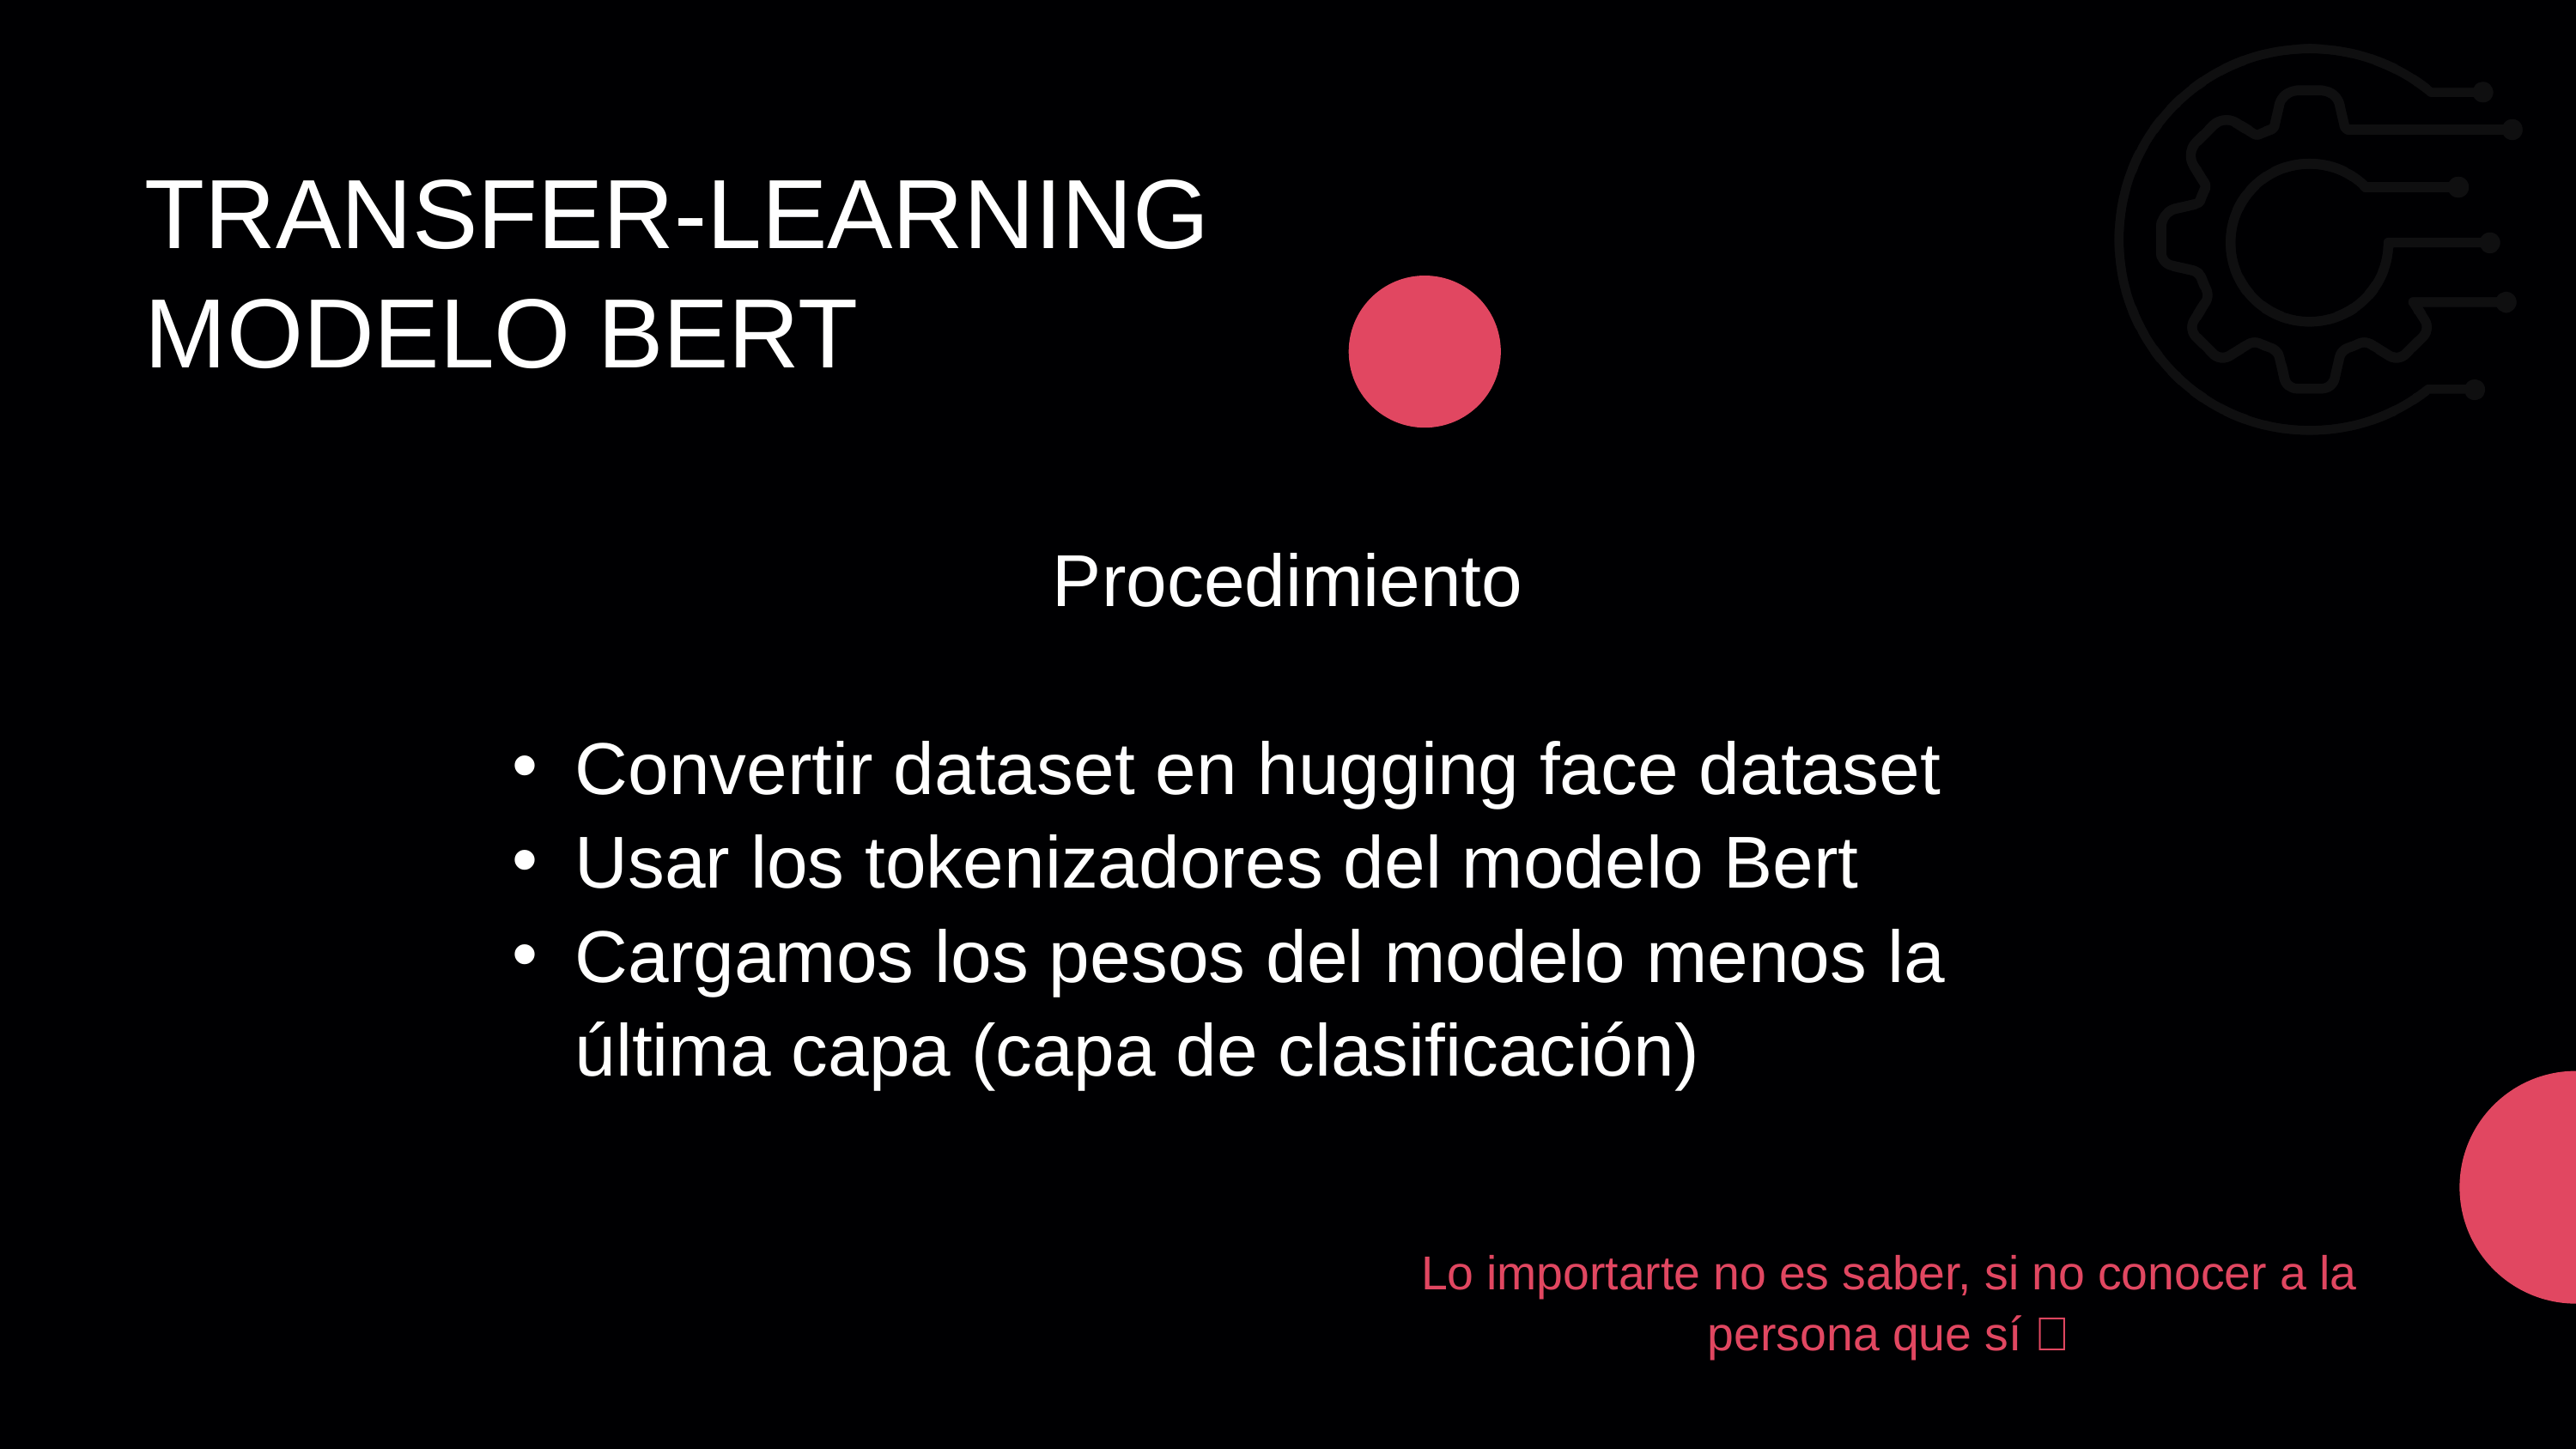

TRANSFER-LEARNING
MODELO BERT

Procedimiento

Convertir dataset en hugging face dataset
Usar los tokenizadores del modelo Bert
Cargamos los pesos del modelo menos la última capa (capa de clasificación)

Lo importarte no es saber, si no conocer a la persona que sí 🥵